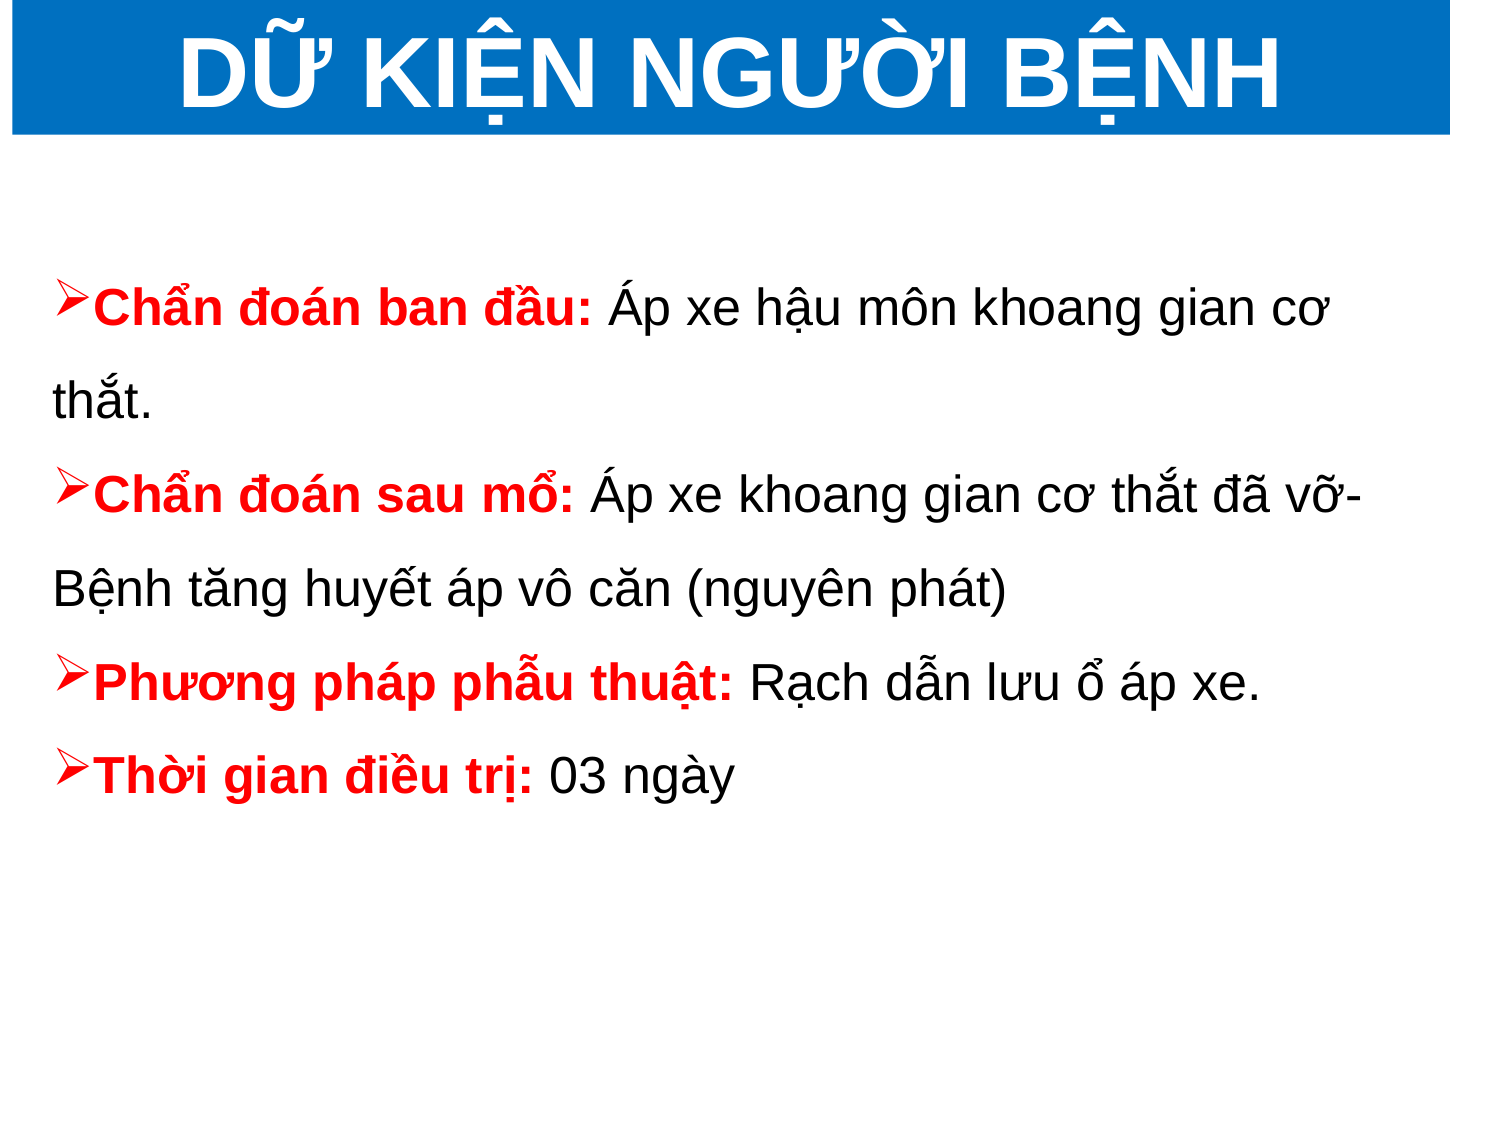

DỮ KIỆN NGƯỜI BỆNH
Chẩn đoán ban đầu: Áp xe hậu môn khoang gian cơ thắt.
Chẩn đoán sau mổ: Áp xe khoang gian cơ thắt đã vỡ- Bệnh tăng huyết áp vô căn (nguyên phát)
Phương pháp phẫu thuật: Rạch dẫn lưu ổ áp xe.
Thời gian điều trị: 03 ngày